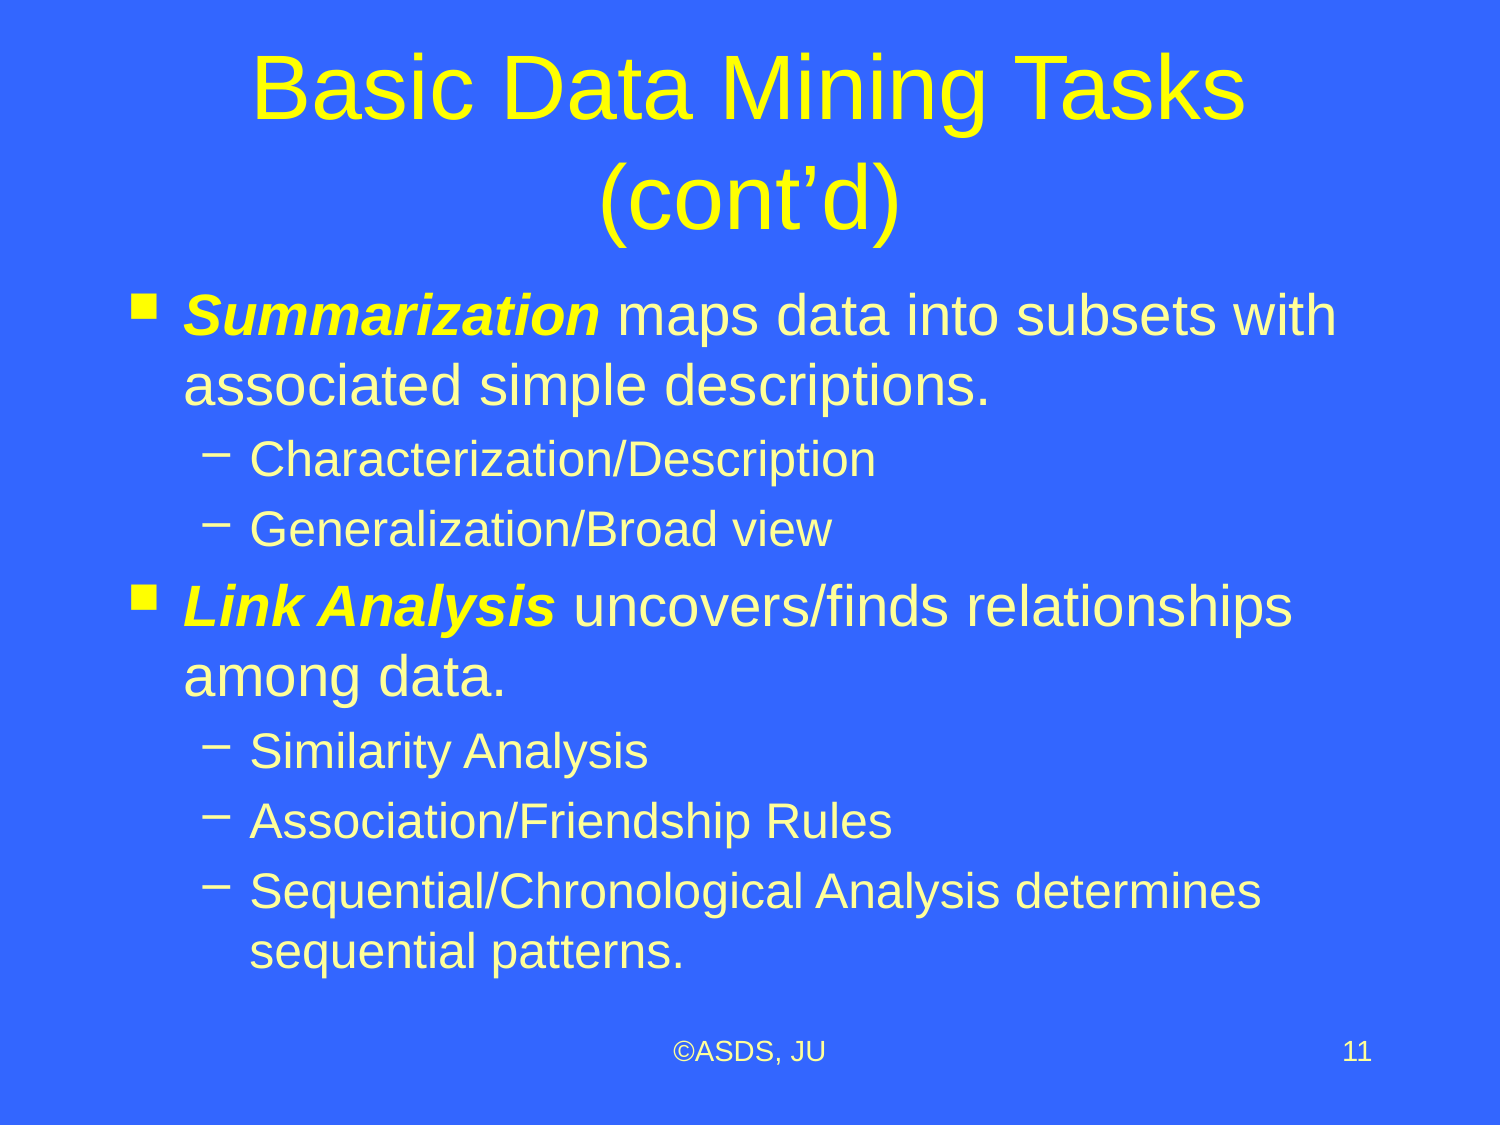

# Basic Data Mining Tasks (cont’d)
Summarization maps data into subsets with associated simple descriptions.
Characterization/Description
Generalization/Broad view
Link Analysis uncovers/finds relationships among data.
Similarity Analysis
Association/Friendship Rules
Sequential/Chronological Analysis determines sequential patterns.
©ASDS, JU
11